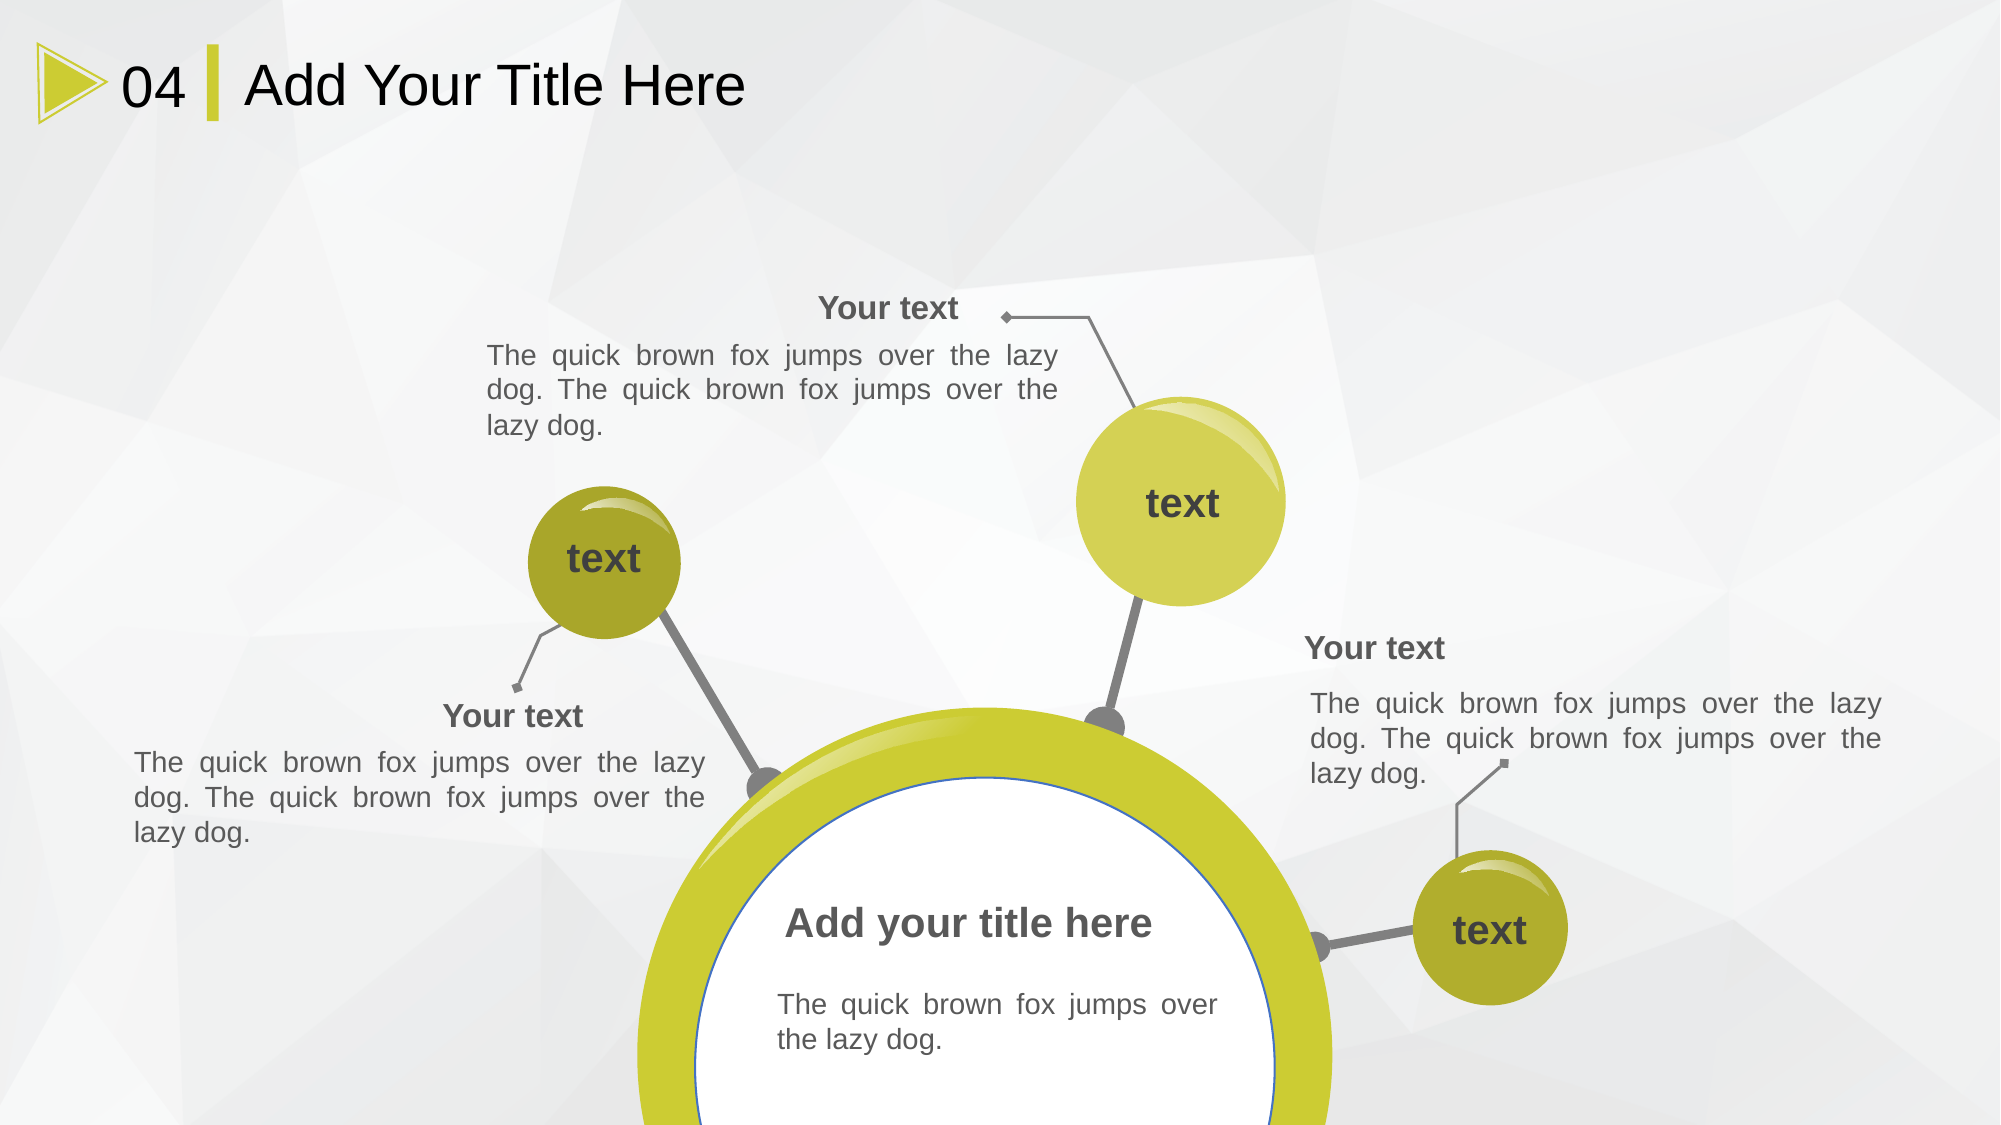

Add Your Title Here
04

Your text

The quick brown fox jumps over the lazy dog. The quick brown fox jumps over the lazy dog.

text

text
Your text

The quick brown fox jumps over the lazy dog. The quick brown fox jumps over the lazy dog.
Your text

The quick brown fox jumps over the lazy dog. The quick brown fox jumps over the lazy dog.

text
Add your title here

The quick brown fox jumps over the lazy dog.